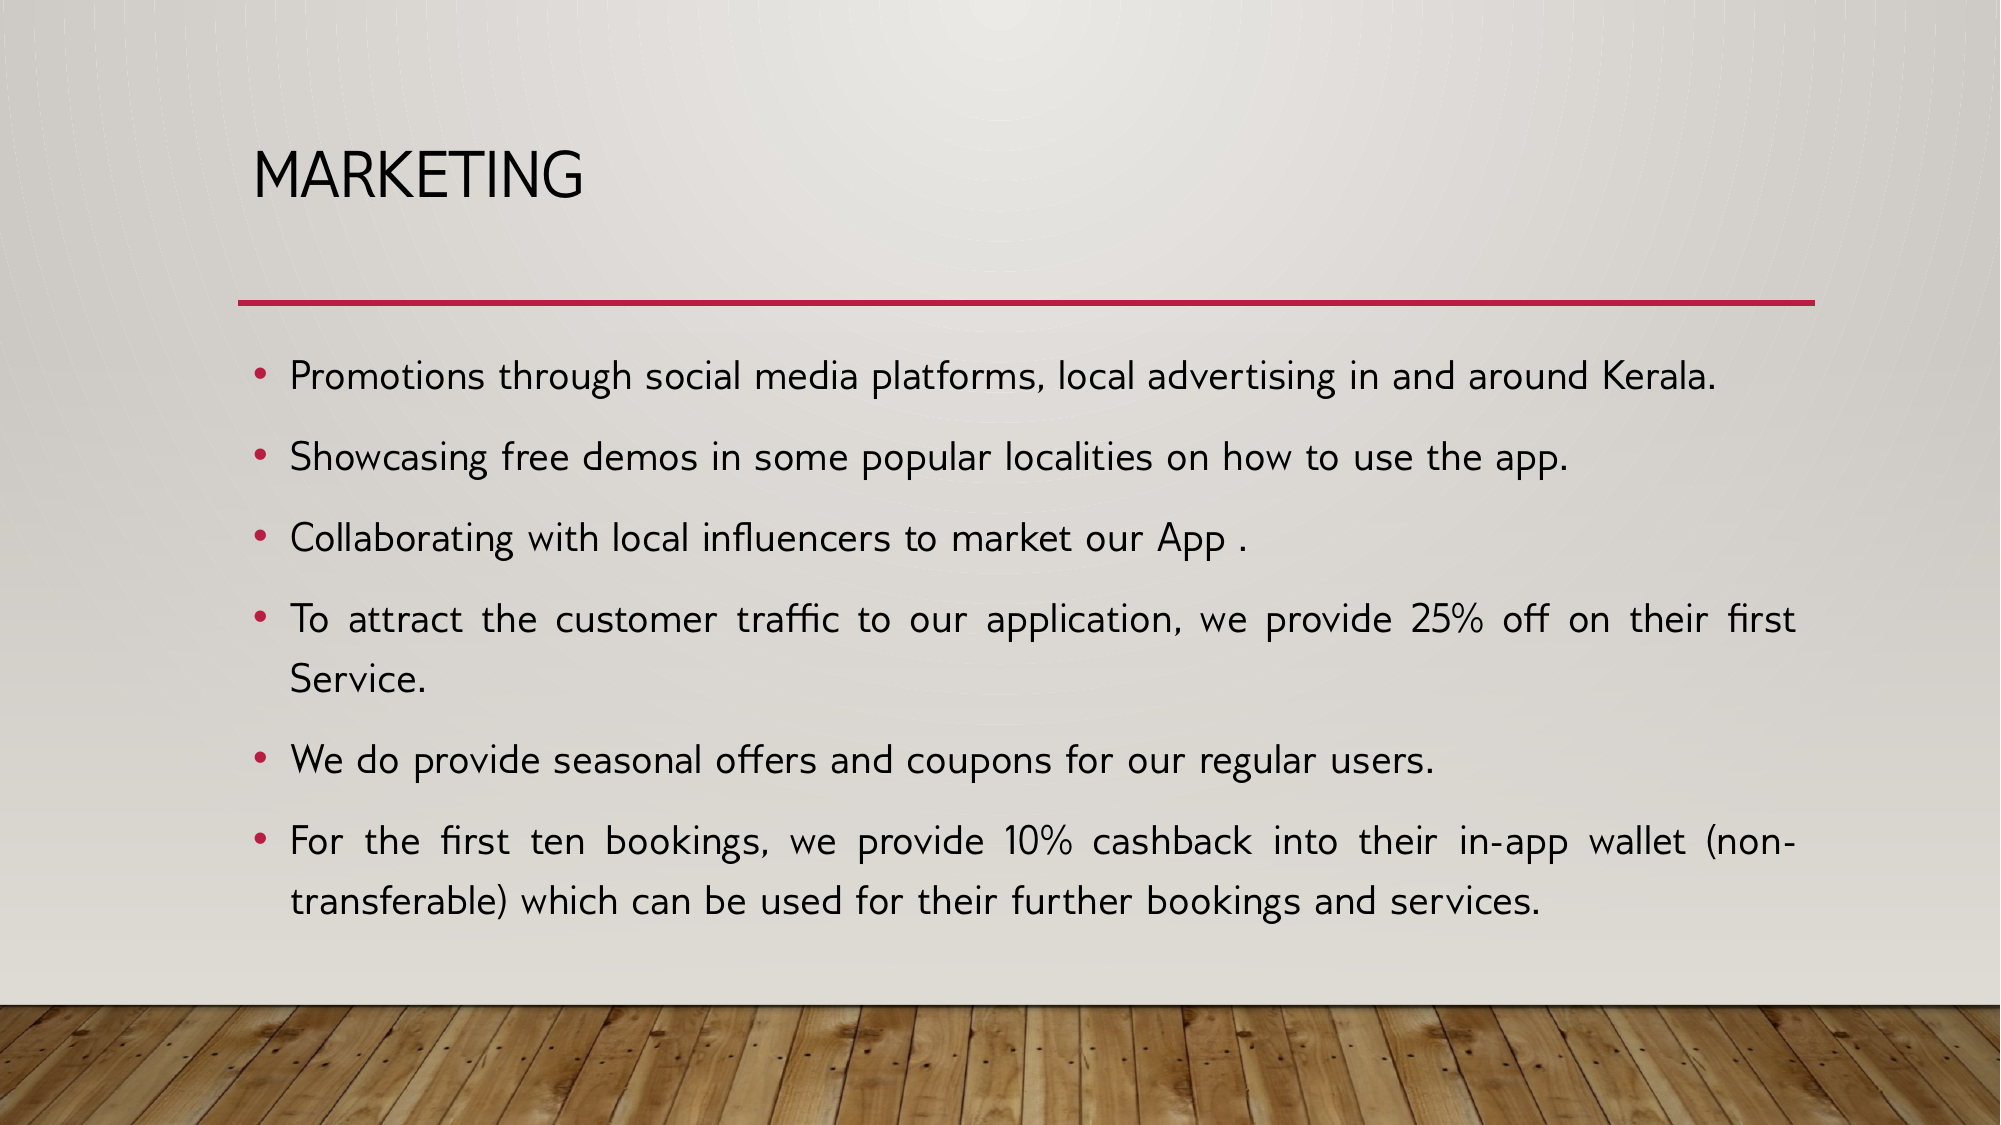

# Marketing
Promotions through social media platforms, local advertising in and around Kerala.
Showcasing free demos in some popular localities on how to use the app.
Collaborating with local influencers to market our App .
To attract the customer traffic to our application, we provide 25% off on their first Service.
We do provide seasonal offers and coupons for our regular users.
For the first ten bookings, we provide 10% cashback into their in-app wallet (non-transferable) which can be used for their further bookings and services.